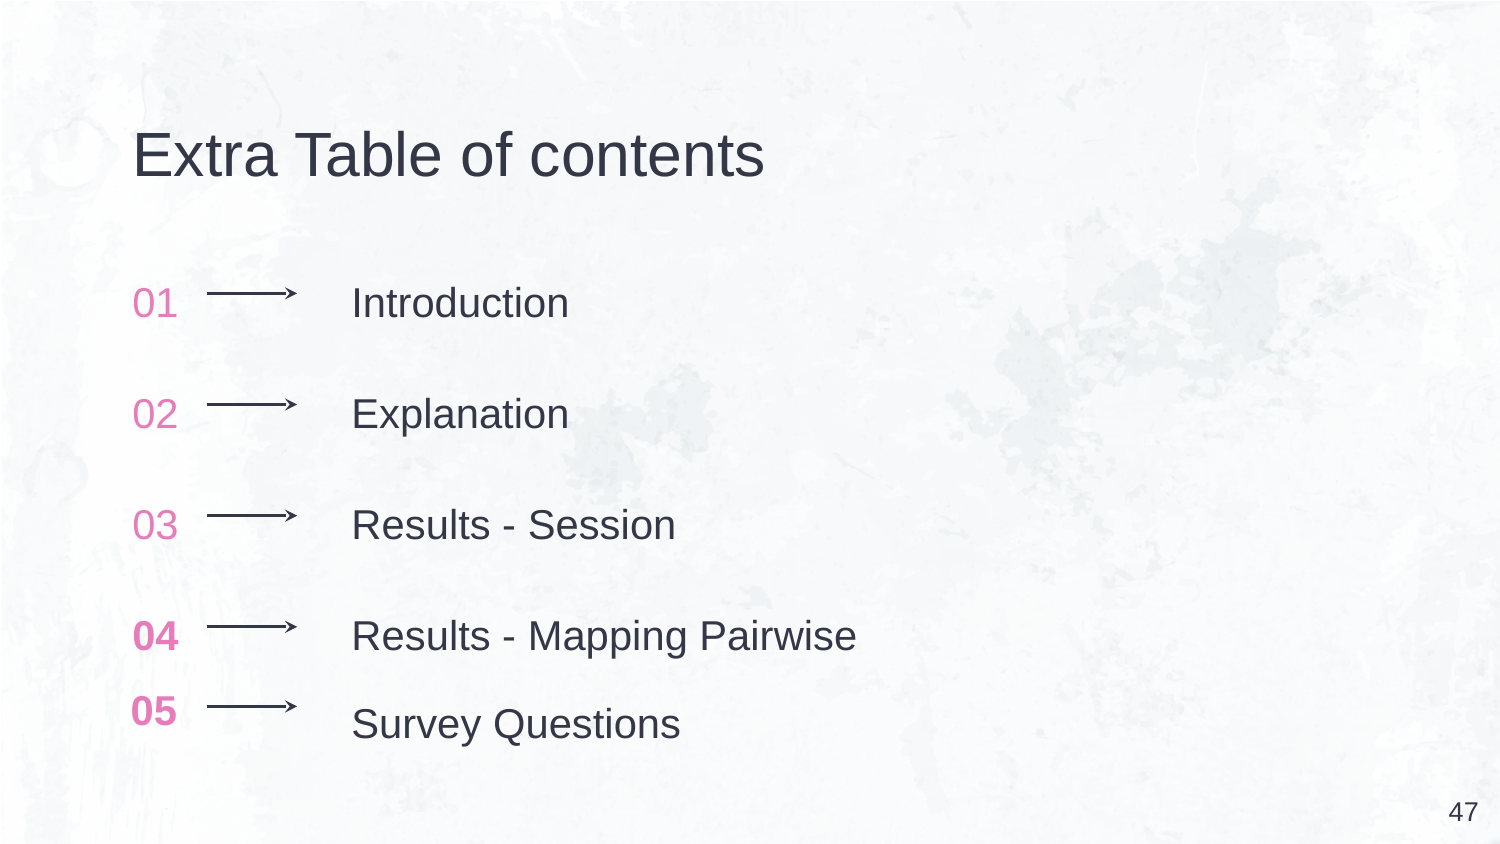

Extra Table of contents
# 01
Introduction
02
Explanation
03
Results - Session
04
Results - Mapping Pairwise
05
Survey Questions
47